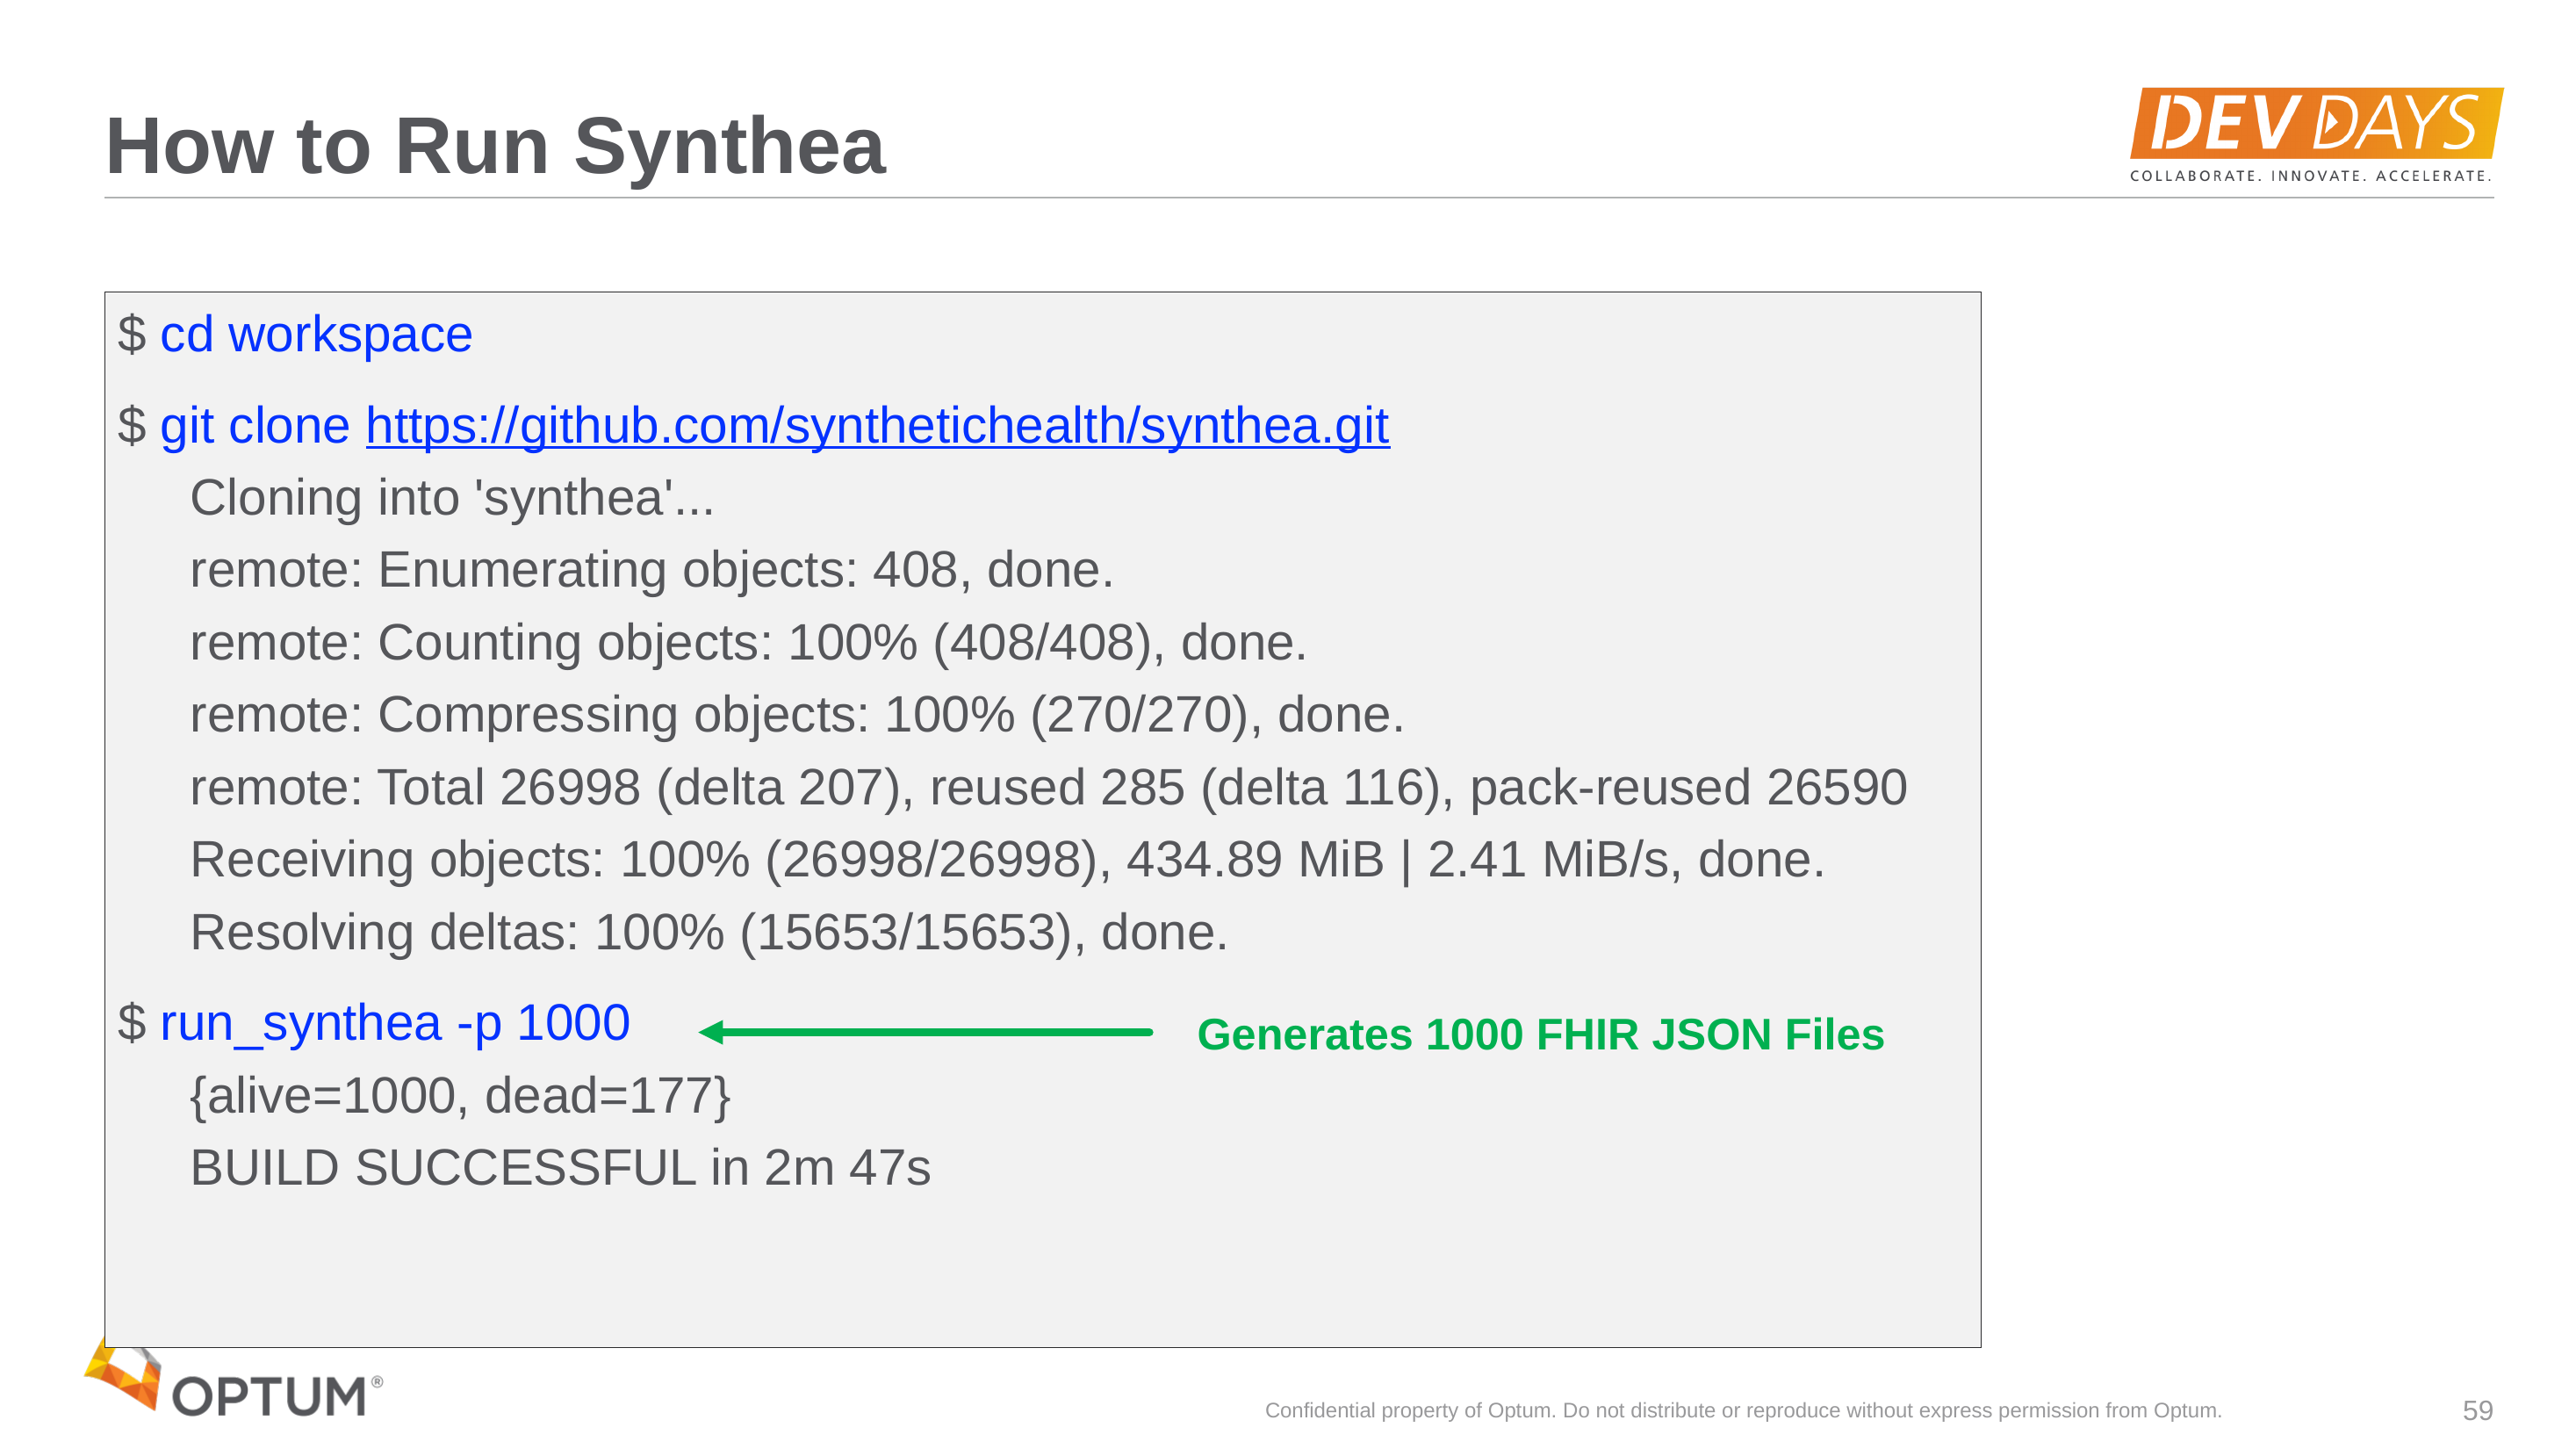

# How to Run Synthea
$ cd workspace
$ git clone https://github.com/synthetichealth/synthea.git
Cloning into 'synthea'...
remote: Enumerating objects: 408, done.
remote: Counting objects: 100% (408/408), done.
remote: Compressing objects: 100% (270/270), done.
remote: Total 26998 (delta 207), reused 285 (delta 116), pack-reused 26590
Receiving objects: 100% (26998/26998), 434.89 MiB | 2.41 MiB/s, done.
Resolving deltas: 100% (15653/15653), done.
$ run_synthea -p 1000
{alive=1000, dead=177}
BUILD SUCCESSFUL in 2m 47s
Generates 1000 FHIR JSON Files
Confidential property of Optum. Do not distribute or reproduce without express permission from Optum.
59